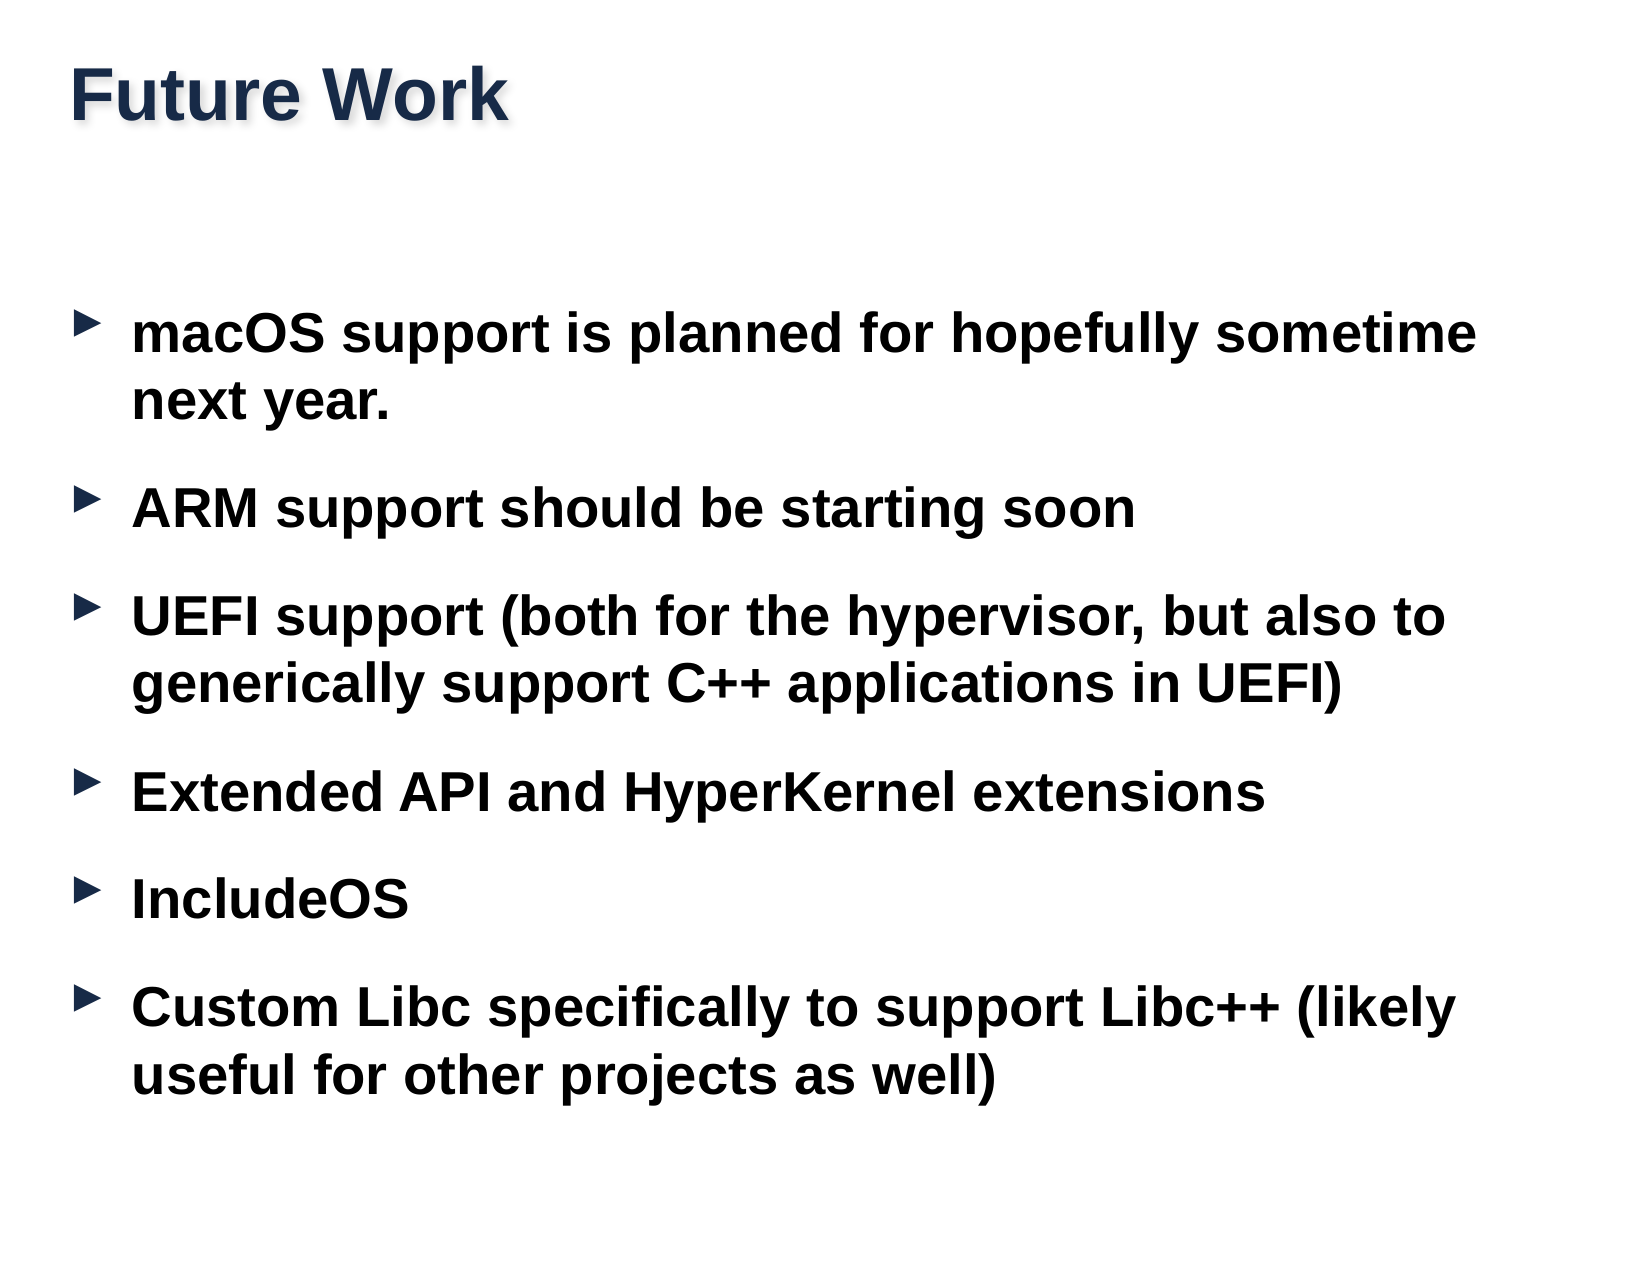

Future Work
macOS support is planned for hopefully sometime next year.

ARM support should be starting soon

UEFI support (both for the hypervisor, but also to generically support C++ applications in UEFI)

Extended API and HyperKernel extensions

IncludeOS

Custom Libc specifically to support Libc++ (likely useful for other projects as well)